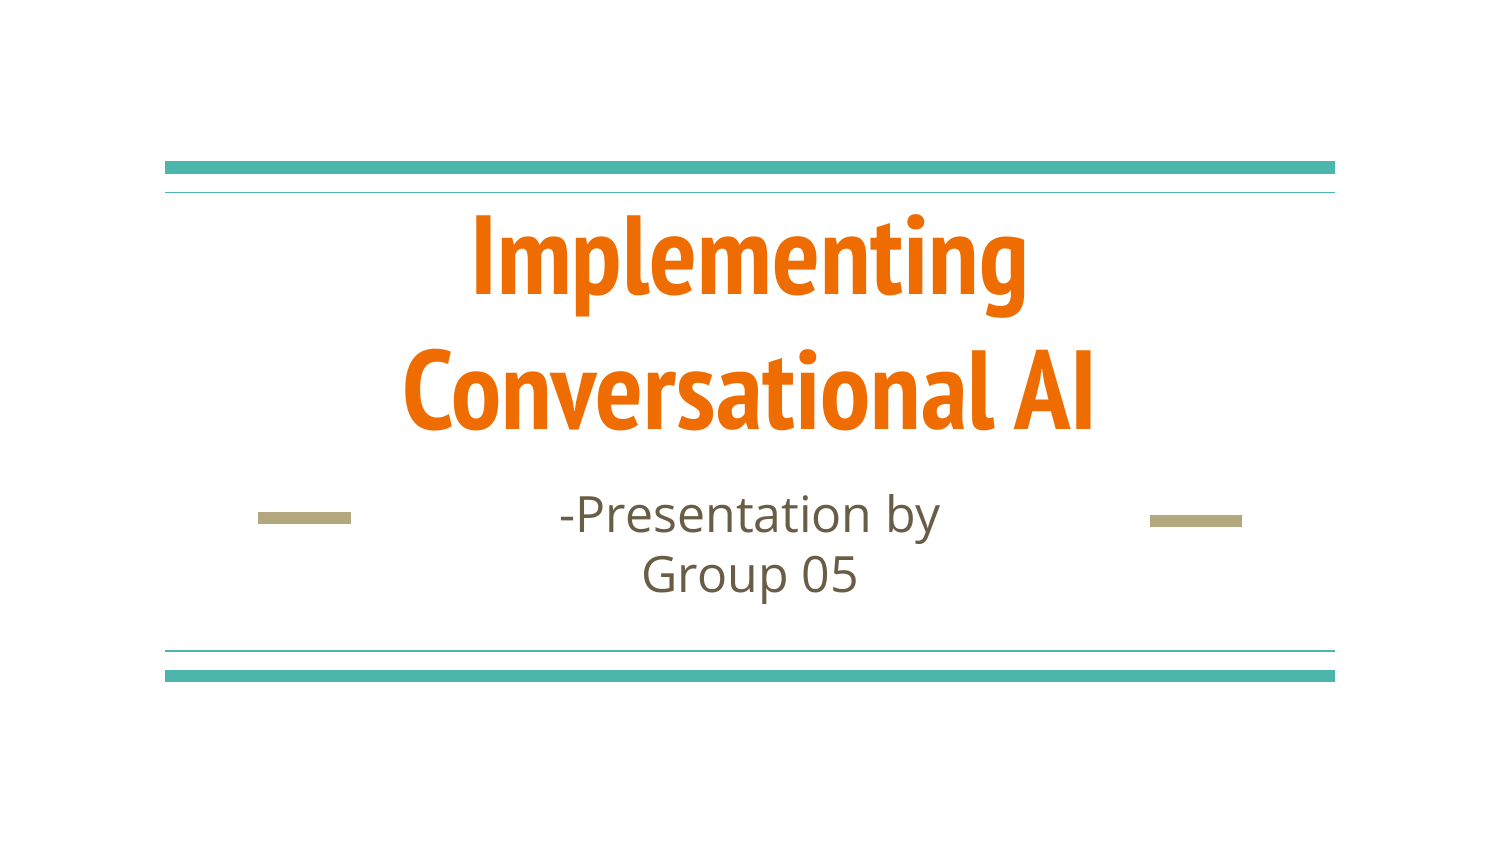

# Implementing Conversational AI
-Presentation by
Group 05